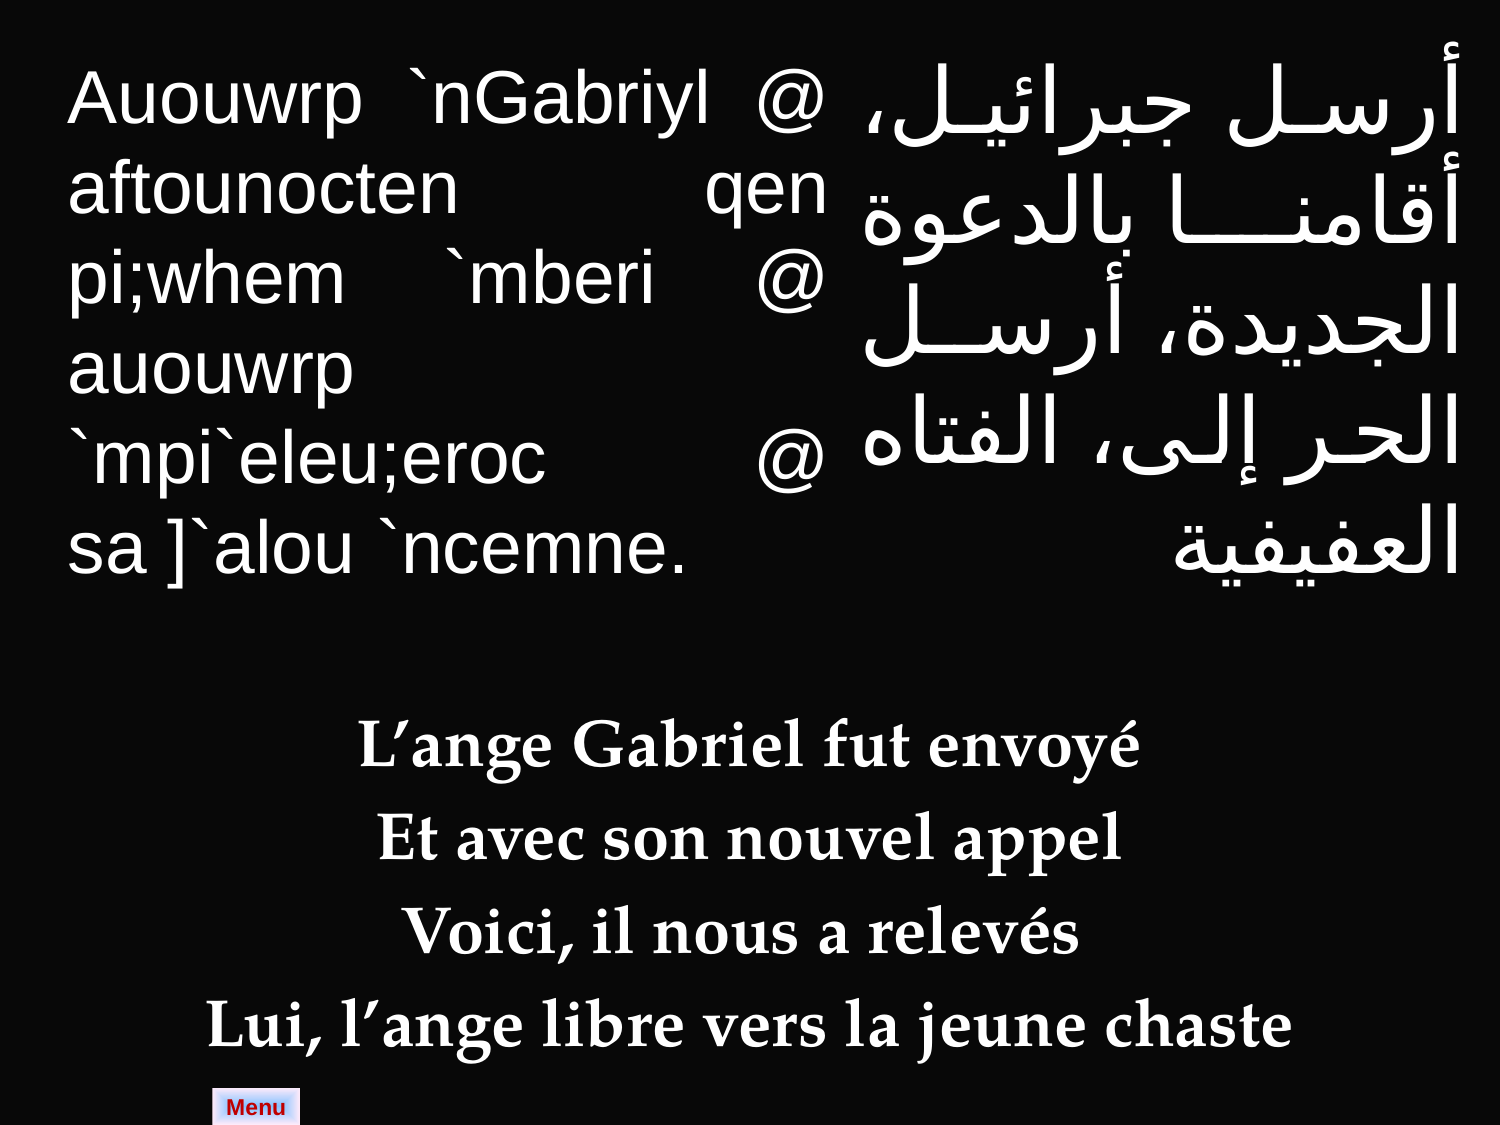

أرسل جبرائيل، أقامنا بالدعوة الجديدة، أرسل الحر إلى، الفتاه العفيفية
Auouwrp `nGabriyl @ aftounocten qen pi;whem `mberi @ auouwrp `mpi`eleu;eroc @ sa ]`alou `ncemne.
L’ange Gabriel fut envoyé
Et avec son nouvel appel
Voici, il nous a relevés
Lui, l’ange libre vers la jeune chaste
Menu